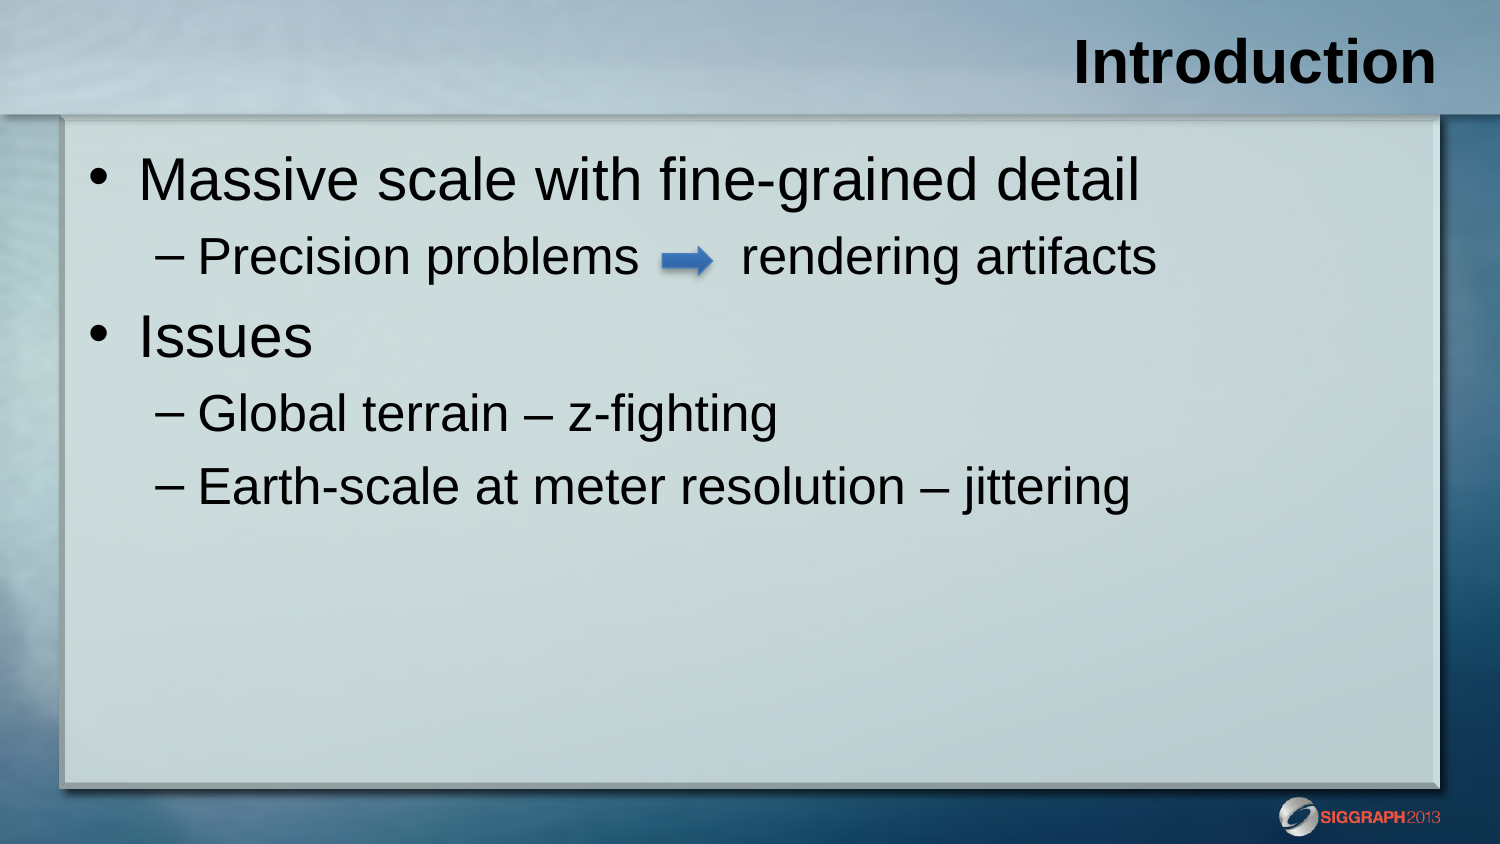

# Introduction
Massive scale with fine-grained detail
Precision problems       rendering artifacts
Issues
Global terrain – z-fighting
Earth-scale at meter resolution – jittering